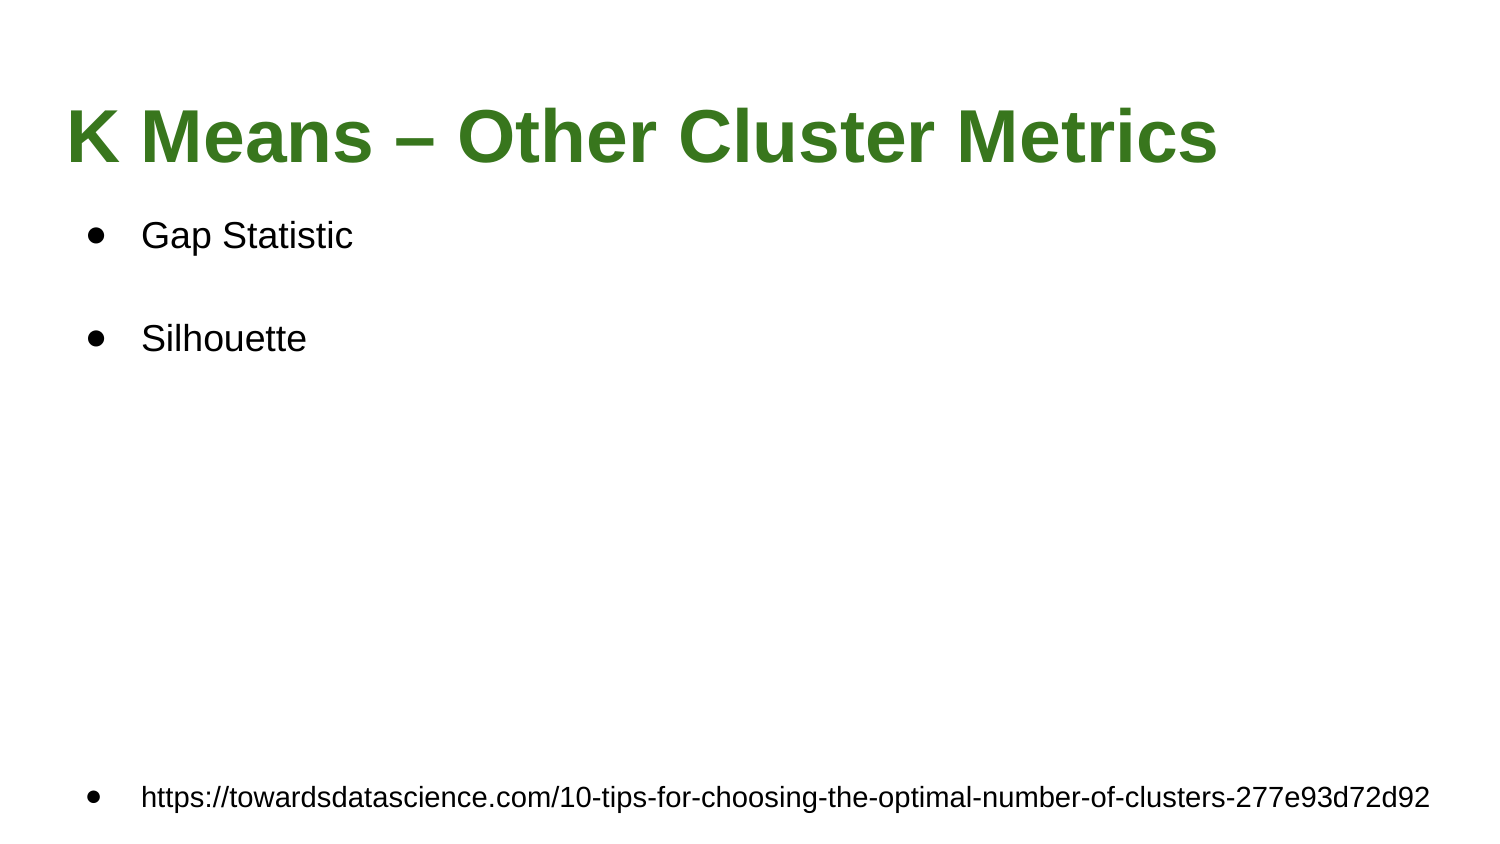

# K Means – Other Cluster Metrics
Gap Statistic

Silhouette

https://towardsdatascience.com/10-tips-for-choosing-the-optimal-number-of-clusters-277e93d72d92